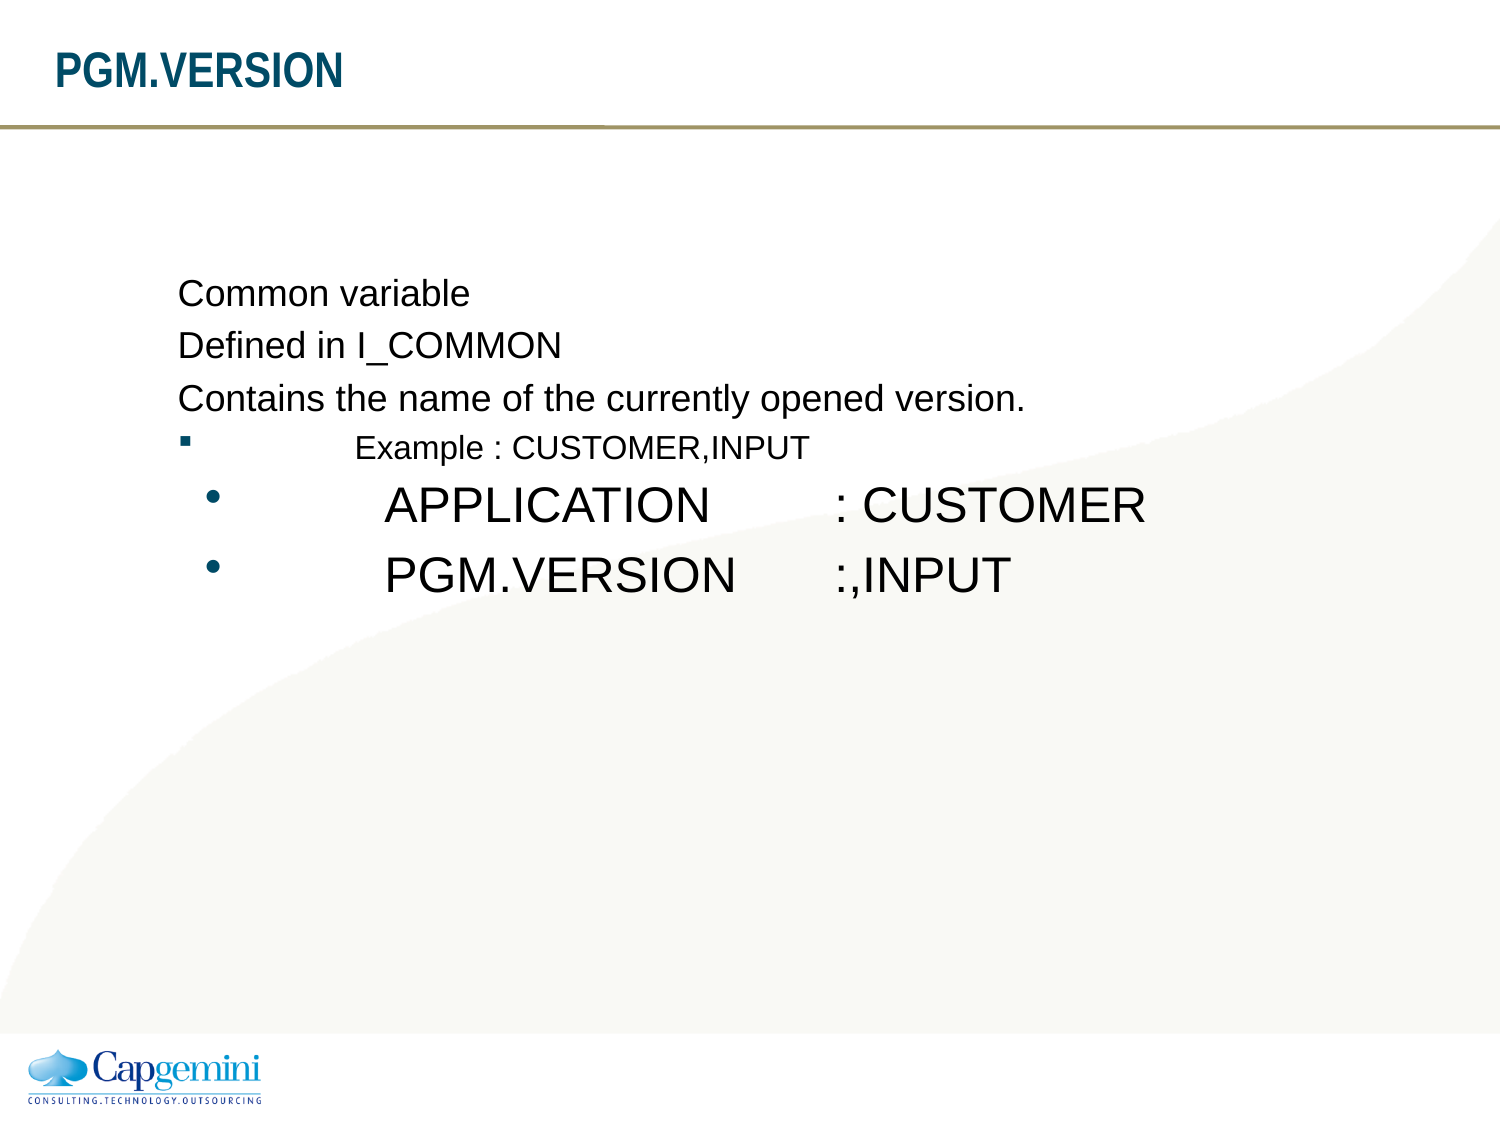

# PGM.VERSION
Common variable
Defined in I_COMMON
Contains the name of the currently opened version.
 	Example : CUSTOMER,INPUT
	APPLICATION	: CUSTOMER
	PGM.VERSION	:,INPUT